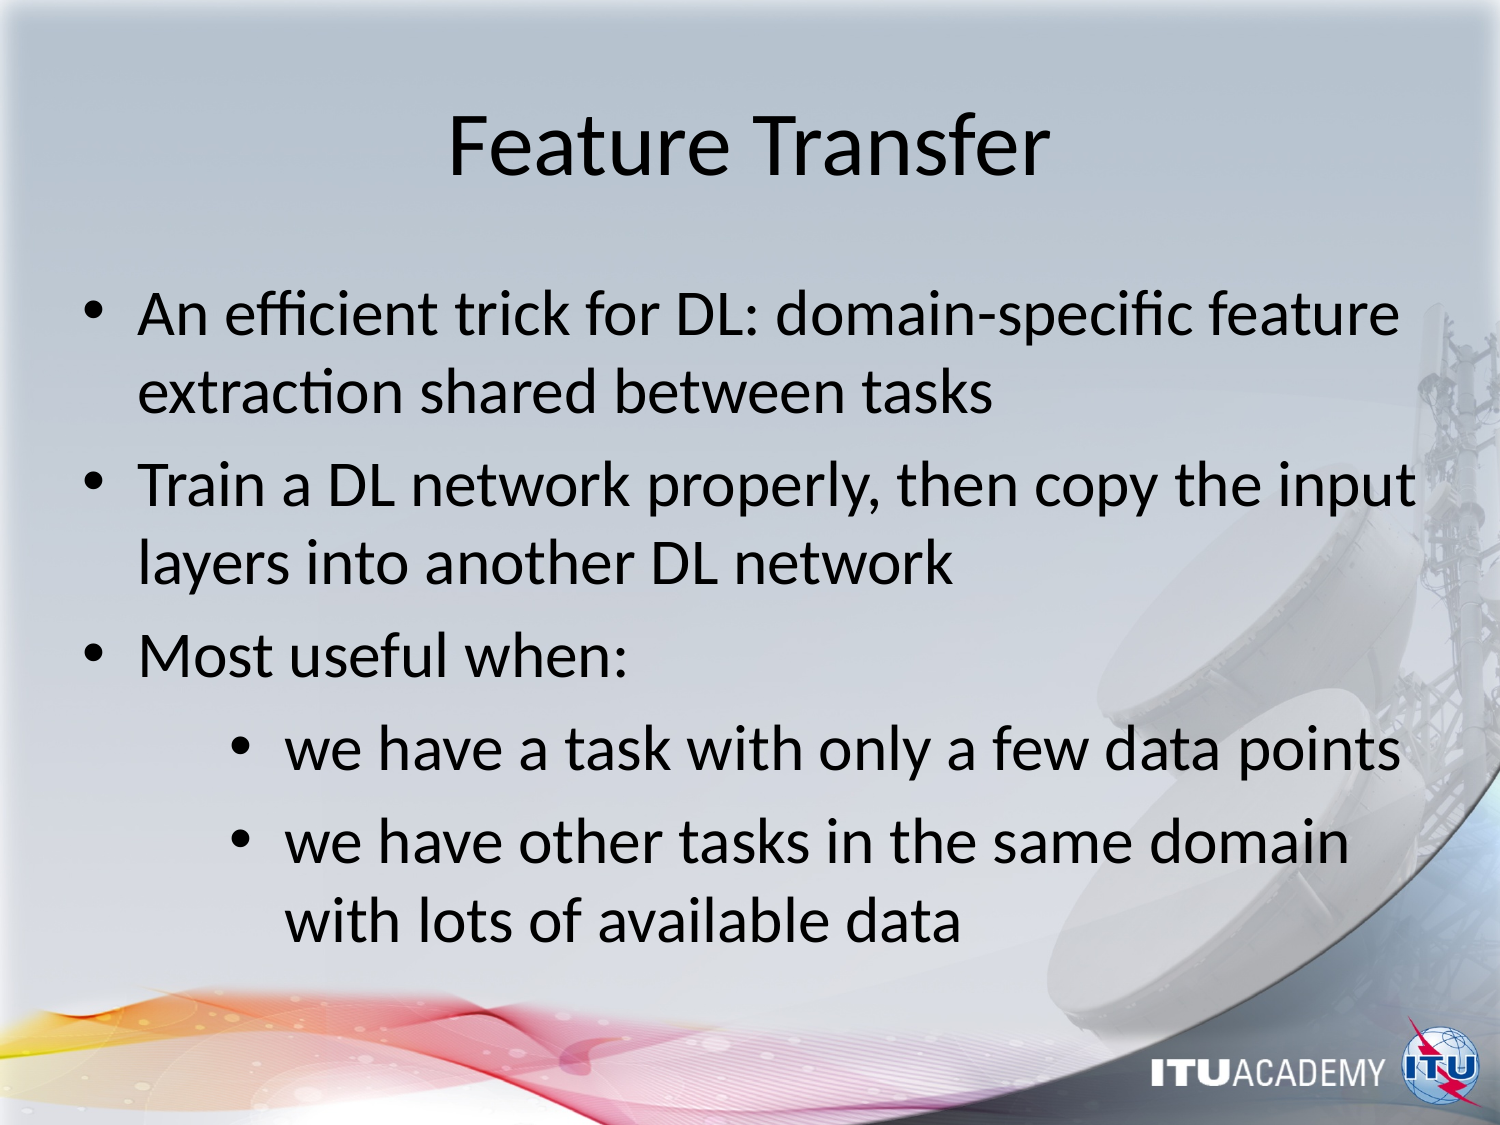

# Feature Transfer
An efficient trick for DL: domain-specific feature extraction shared between tasks
Train a DL network properly, then copy the input layers into another DL network
Most useful when:
we have a task with only a few data points
we have other tasks in the same domain with lots of available data